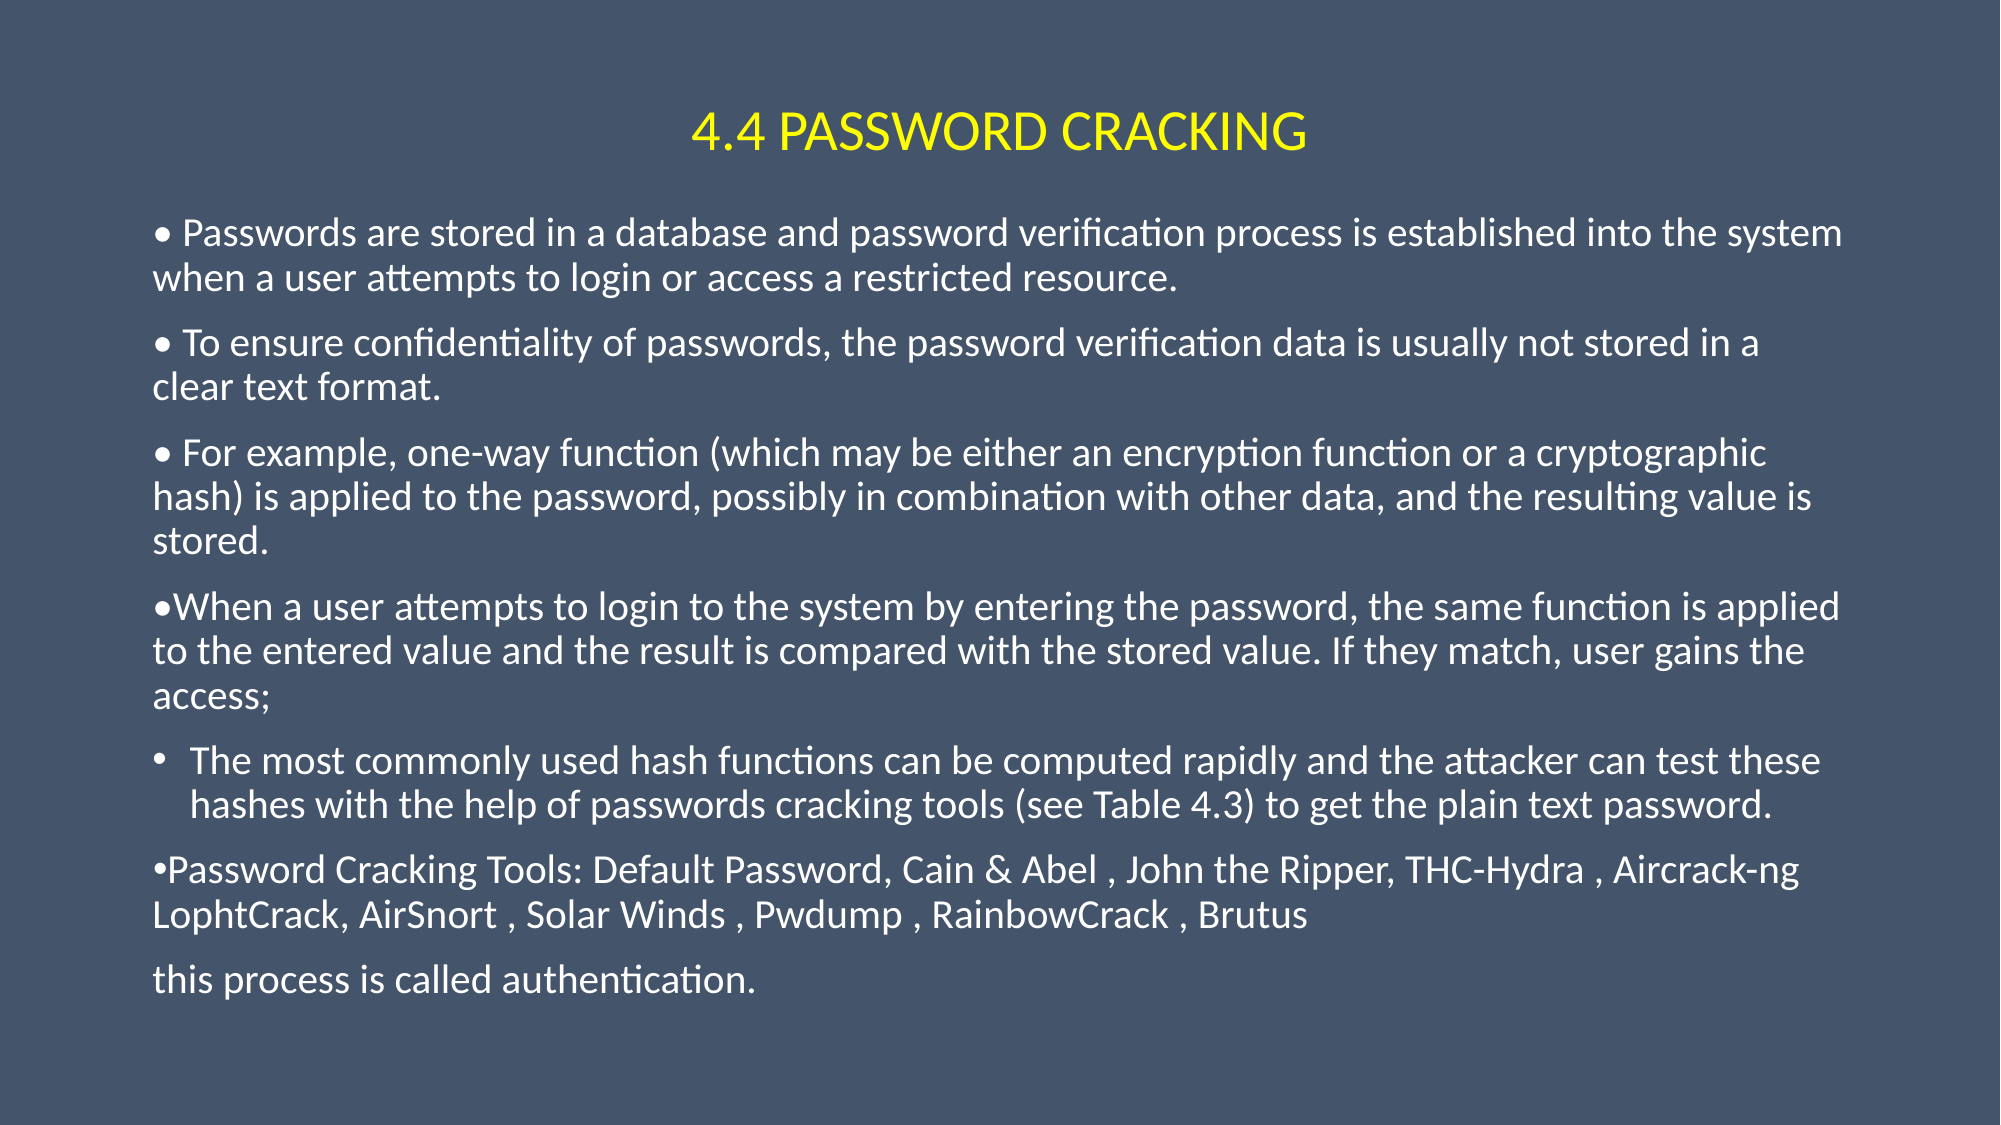

# 4.4 PASSWORD CRACKING
• Passwords are stored in a database and password verification process is established into the system when a user attempts to login or access a restricted resource.
• To ensure confidentiality of passwords, the password verification data is usually not stored in a clear text format.
• For example, one-way function (which may be either an encryption function or a cryptographic hash) is applied to the password, possibly in combination with other data, and the resulting value is stored.
•When a user attempts to login to the system by entering the password, the same function is applied to the entered value and the result is compared with the stored value. If they match, user gains the access;
The most commonly used hash functions can be computed rapidly and the attacker can test these hashes with the help of passwords cracking tools (see Table 4.3) to get the plain text password.
Password Cracking Tools: Default Password, Cain & Abel , John the Ripper, THC-Hydra , Aircrack-ng LophtCrack, AirSnort , Solar Winds , Pwdump , RainbowCrack , Brutus
this process is called authentication.